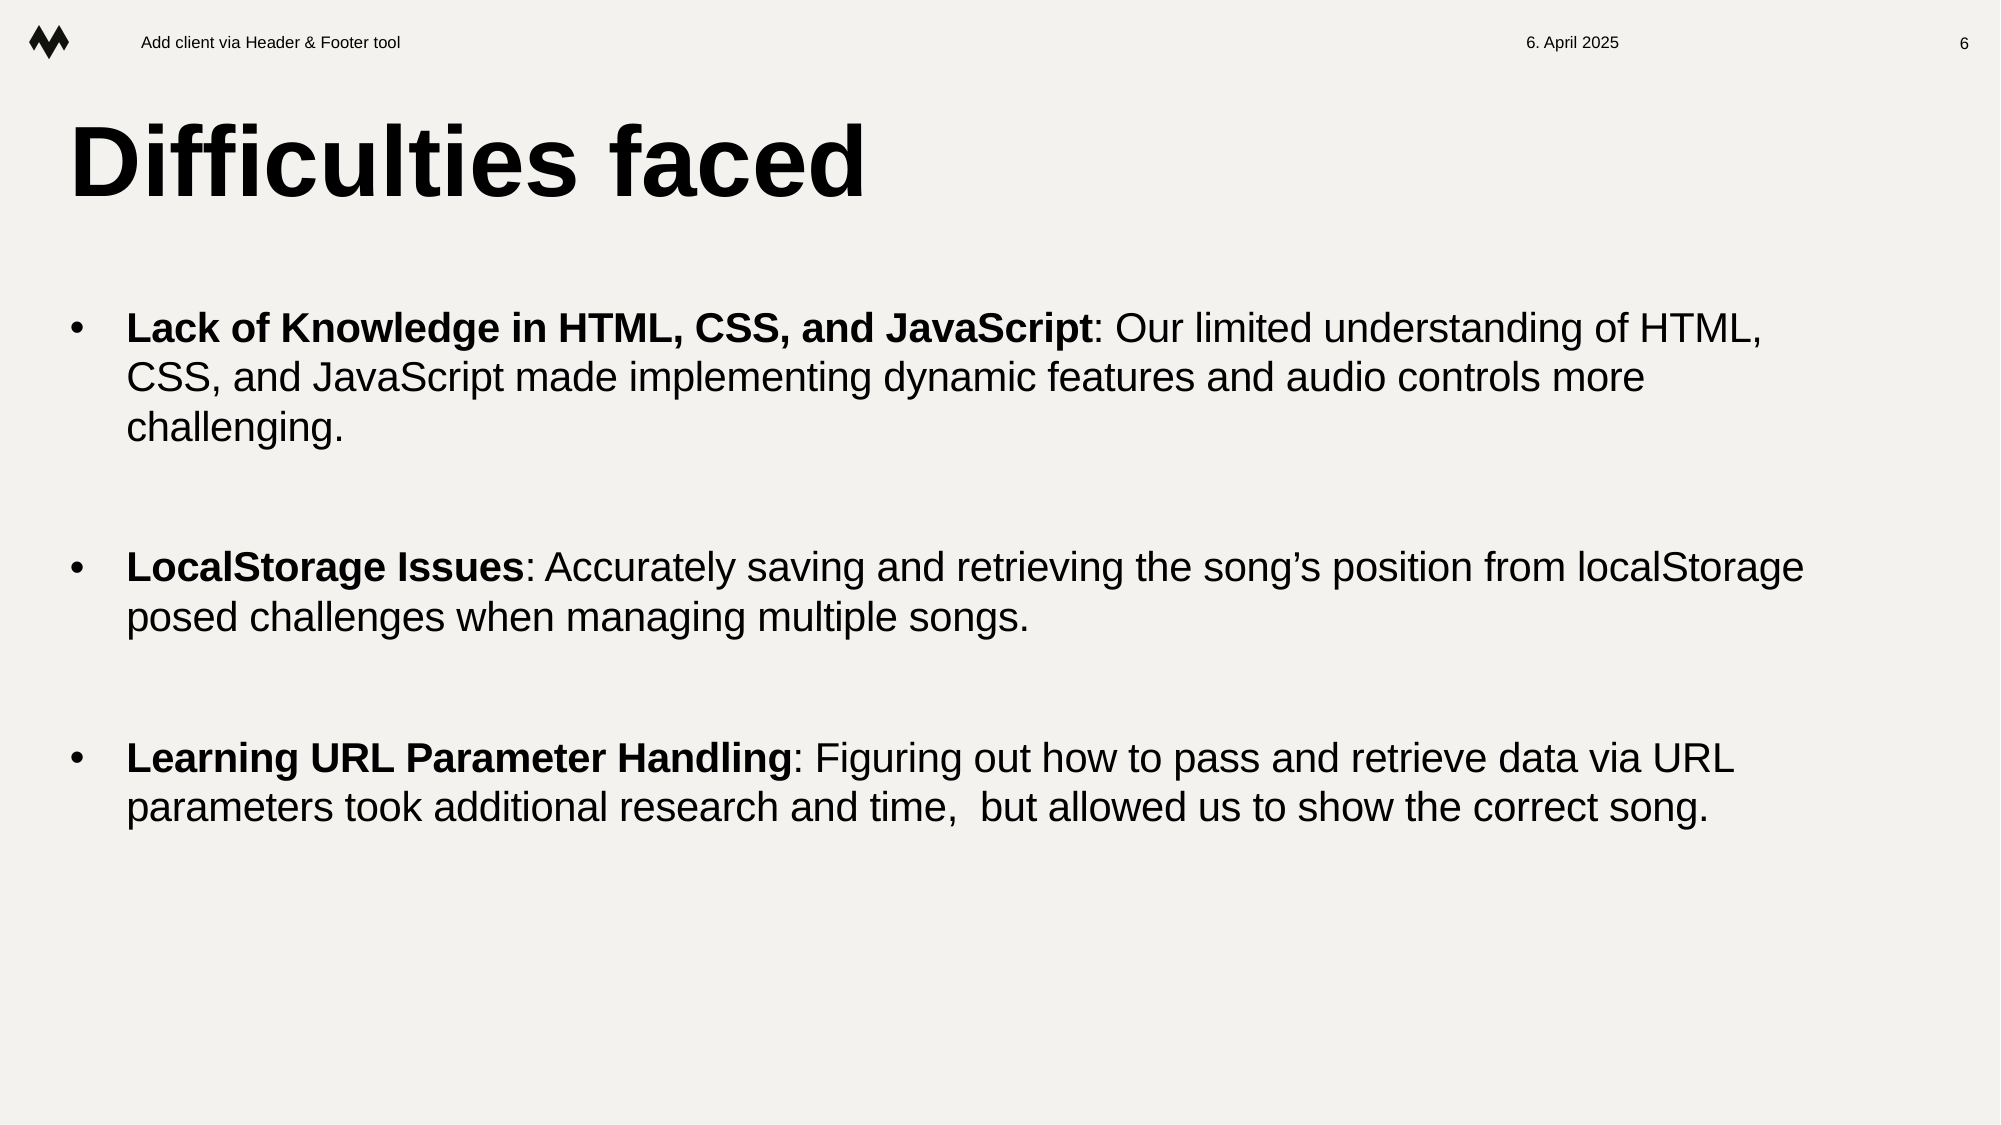

6. April 2025
Add client via Header & Footer tool
#
6
Difficulties faced
Lack of Knowledge in HTML, CSS, and JavaScript: Our limited understanding of HTML, CSS, and JavaScript made implementing dynamic features and audio controls more challenging.

LocalStorage Issues: Accurately saving and retrieving the song’s position from localStorage posed challenges when managing multiple songs.

Learning URL Parameter Handling: Figuring out how to pass and retrieve data via URL parameters took additional research and time,  but allowed us to show the correct song.